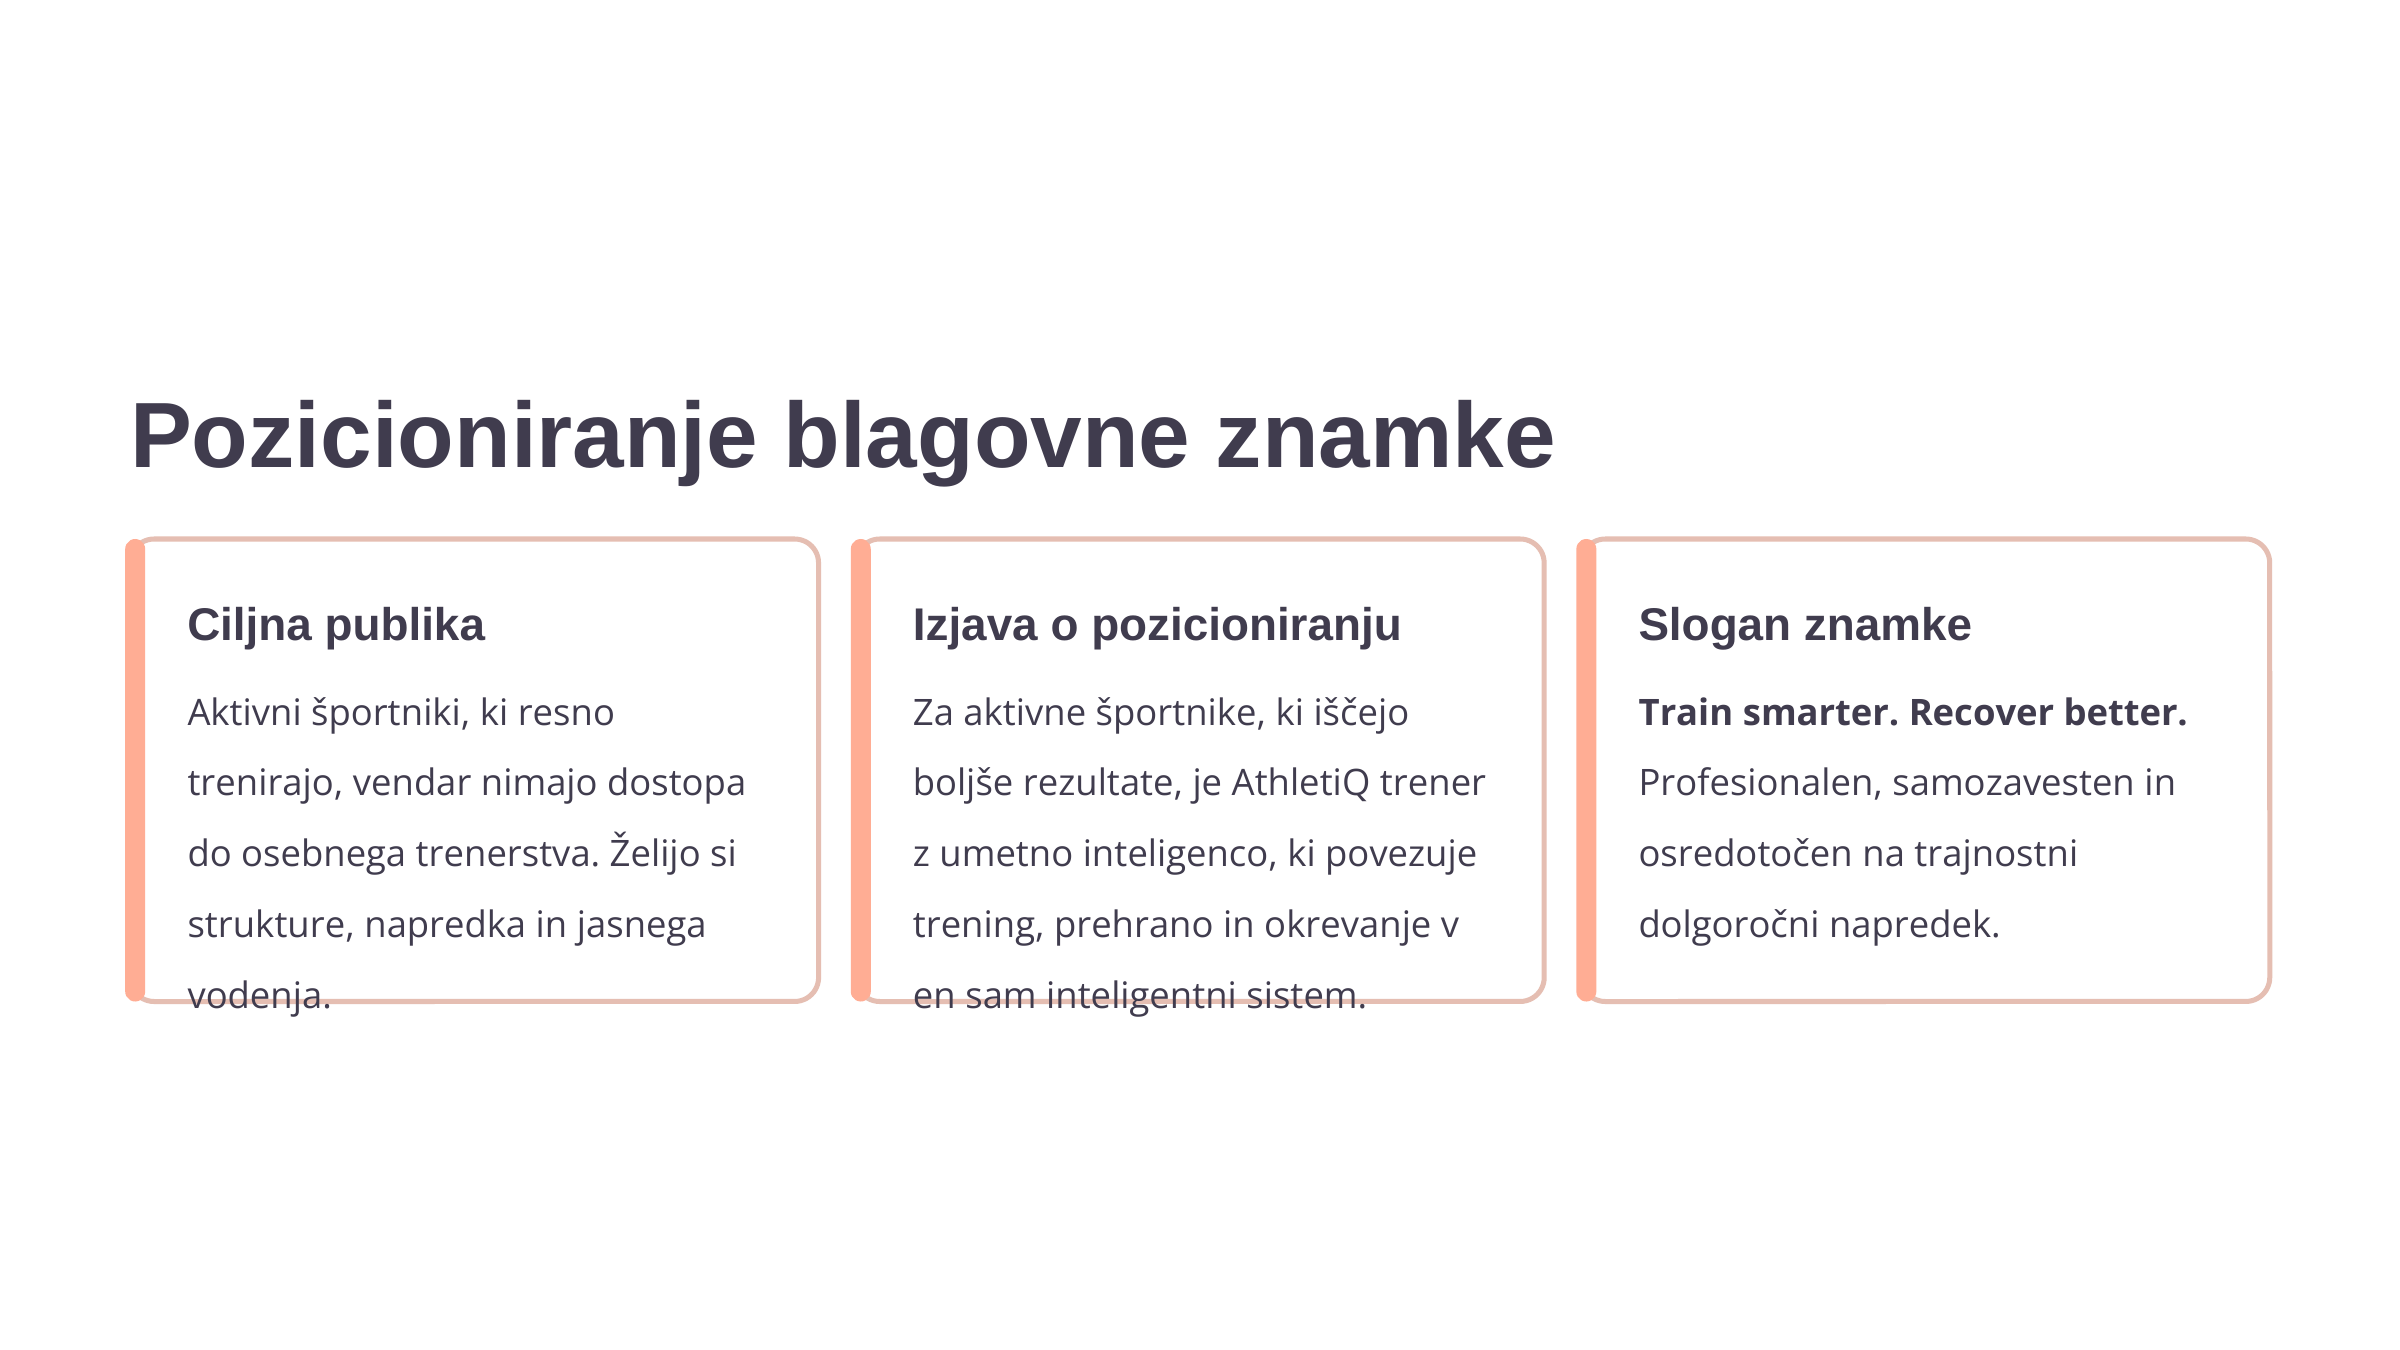

Pozicioniranje blagovne znamke

Ciljna publika
Izjava o pozicioniranju
Slogan znamke
Aktivni športniki, ki resno trenirajo, vendar nimajo dostopa do osebnega trenerstva. Želijo si strukture, napredka in jasnega vodenja.
Za aktivne športnike, ki iščejo boljše rezultate, je AthletiQ trener z umetno inteligenco, ki povezuje trening, prehrano in okrevanje v en sam inteligentni sistem.
Train smarter. Recover better. Profesionalen, samozavesten in osredotočen na trajnostni dolgoročni napredek.